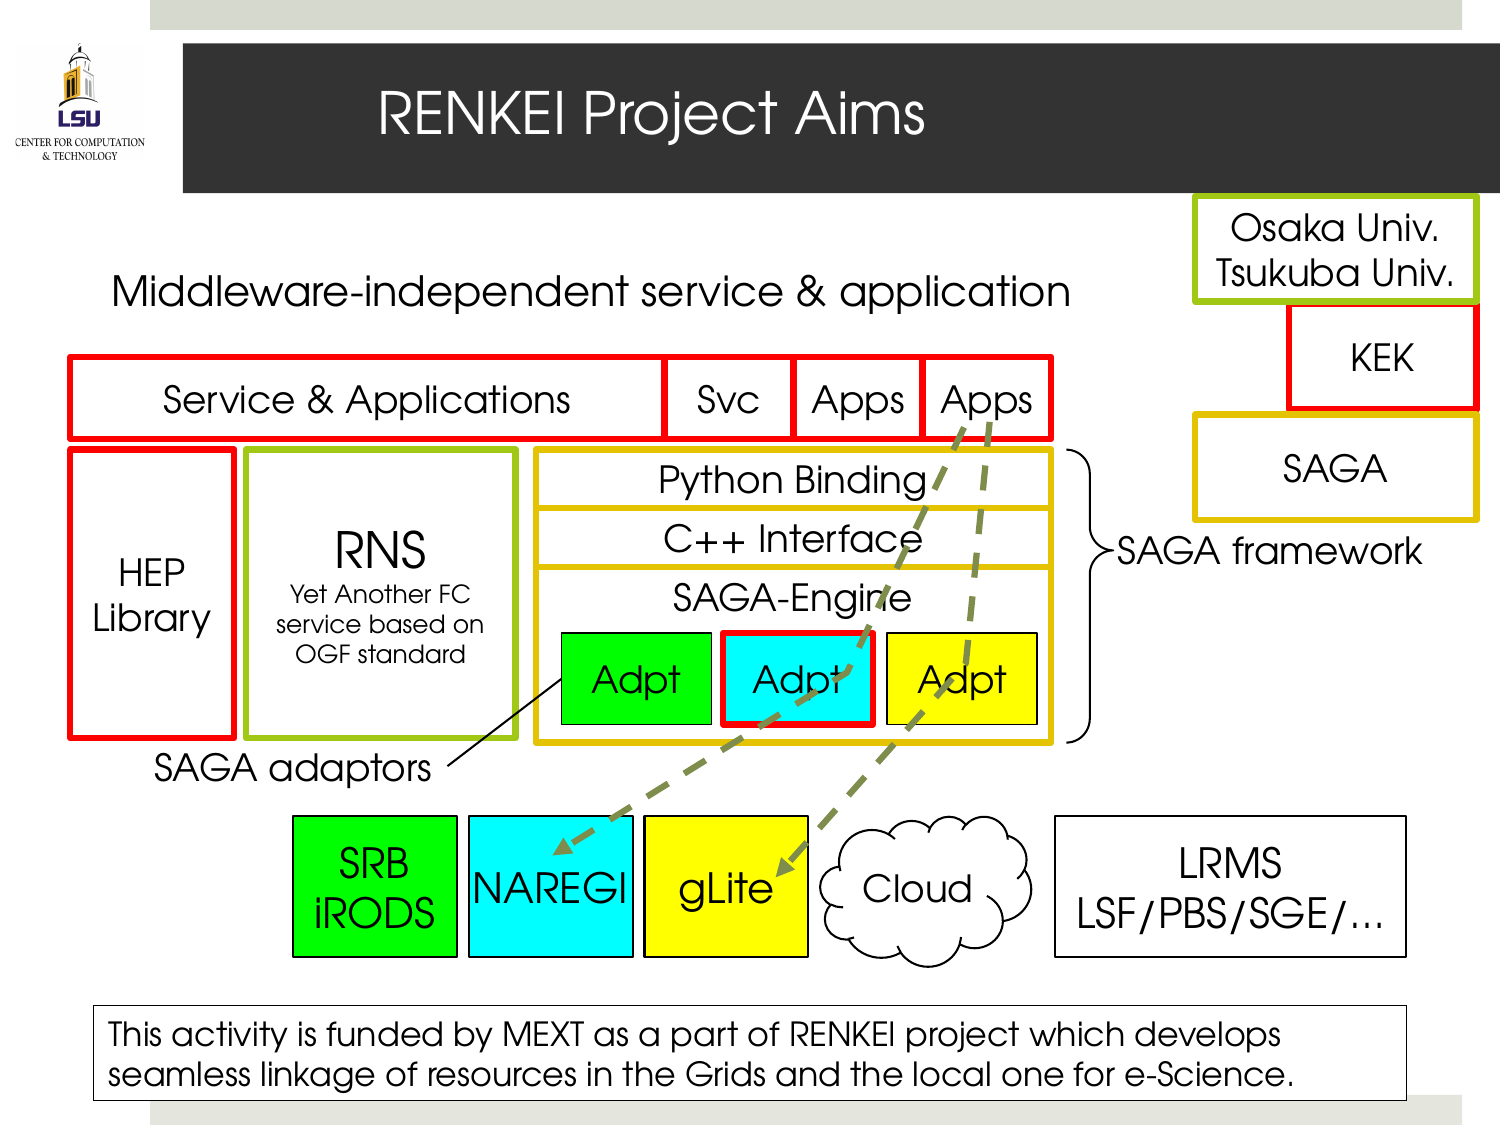

# RENKEI Project Aims
Osaka Univ.
Tsukuba Univ.
Middleware-independent service & application
KEK
Service & Applications
Svc
Apps
Apps
SAGA

HEP
Library
RNS
Yet Another FC service based on OGF standard

Python Binding
C++ Interface
SAGA framework
SAGA-Engine
Adpt
Adpt
Adpt
SAGA adaptors
SRB
iRODS
NAREGI
gLite
Cloud
LRMS
LSF/PBS/SGE/…
This activity is funded by MEXT as a part of RENKEI project which develops seamless linkage of resources in the Grids and the local one for e-Science.